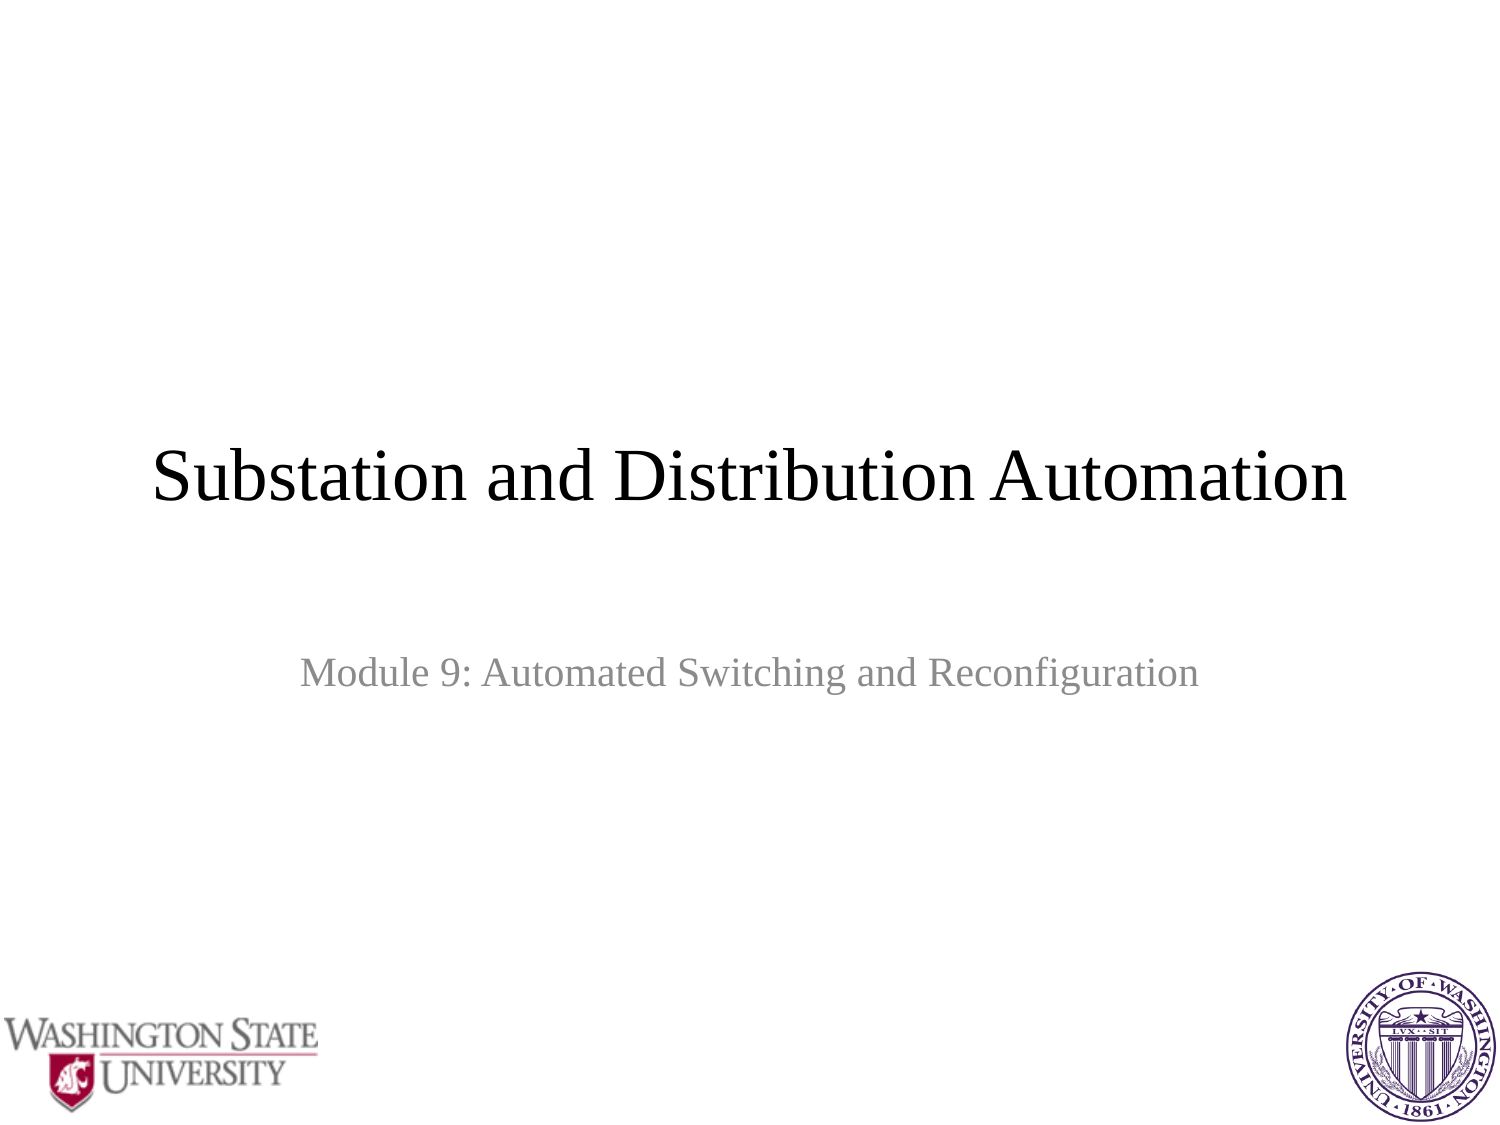

# Substation and Distribution Automation
Module 9: Automated Switching and Reconfiguration